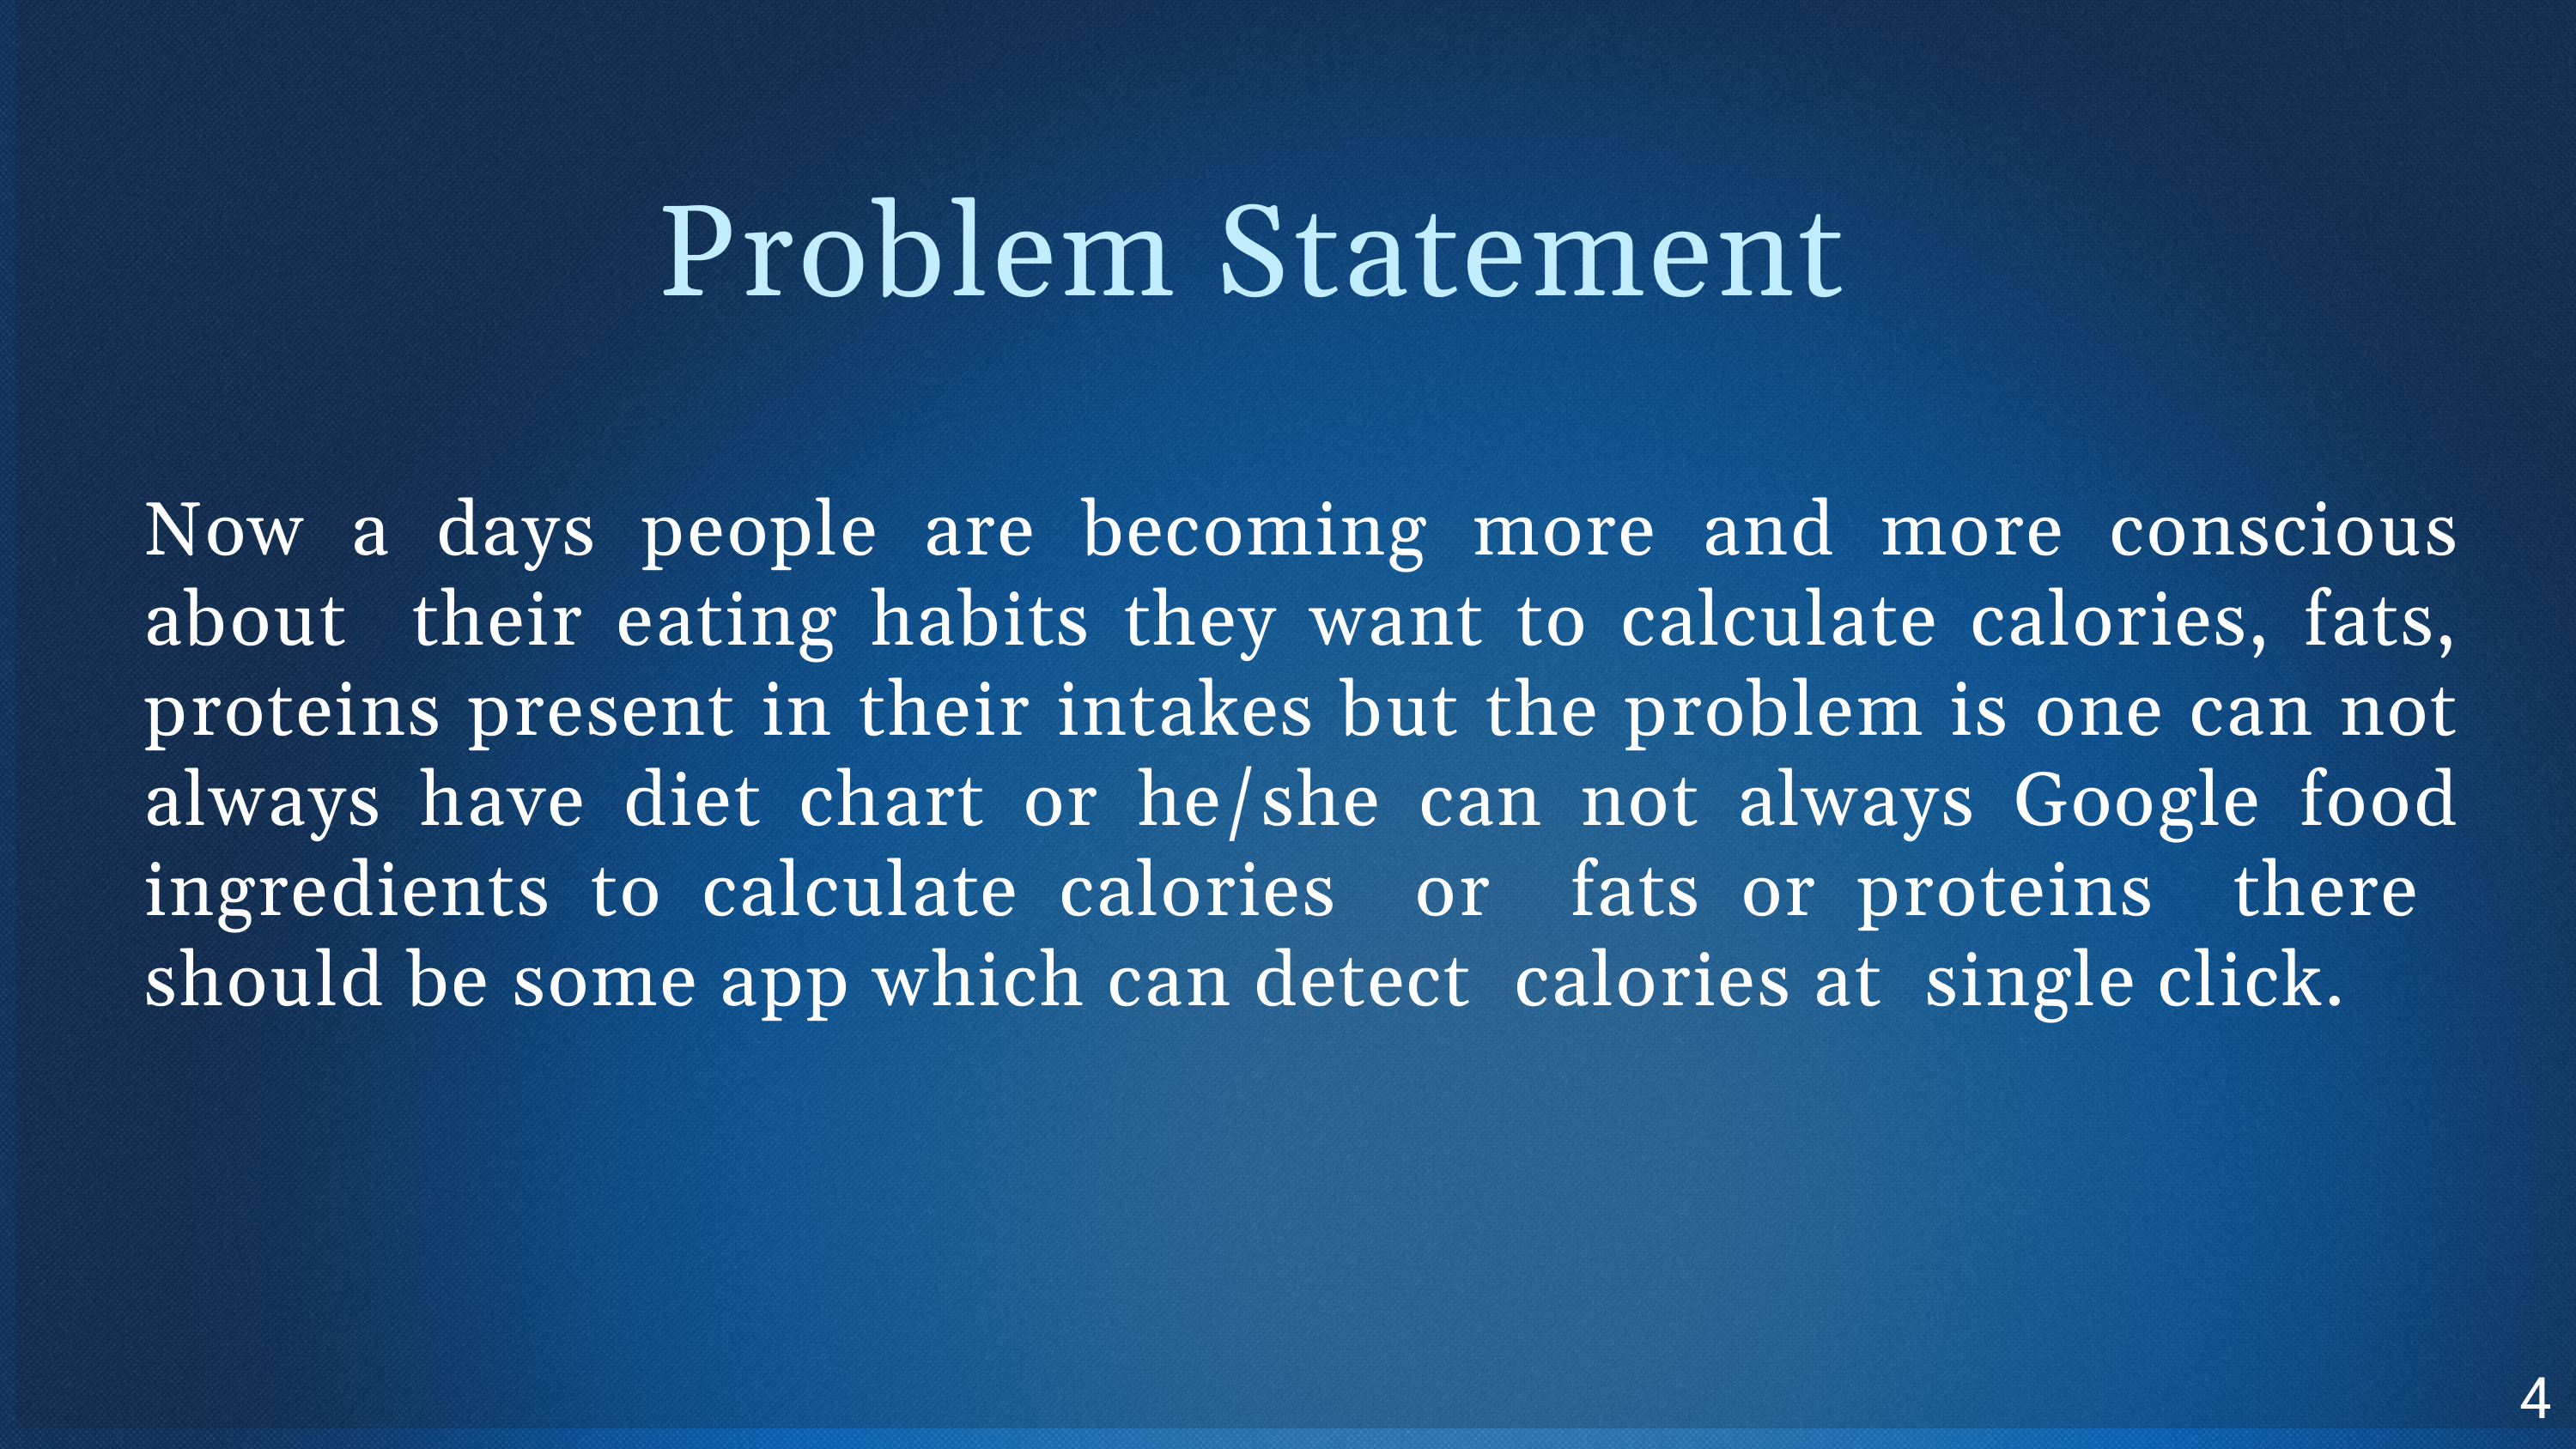

Problem Statement
Now a days people are becoming more and more conscious about  their eating habits they want to calculate calories, fats, proteins present in their intakes but the problem is one can not always have diet chart or he/she can not always Google food ingredients to calculate calories  or  fats or proteins  there  should be some app which can detect  calories at  single click.
4